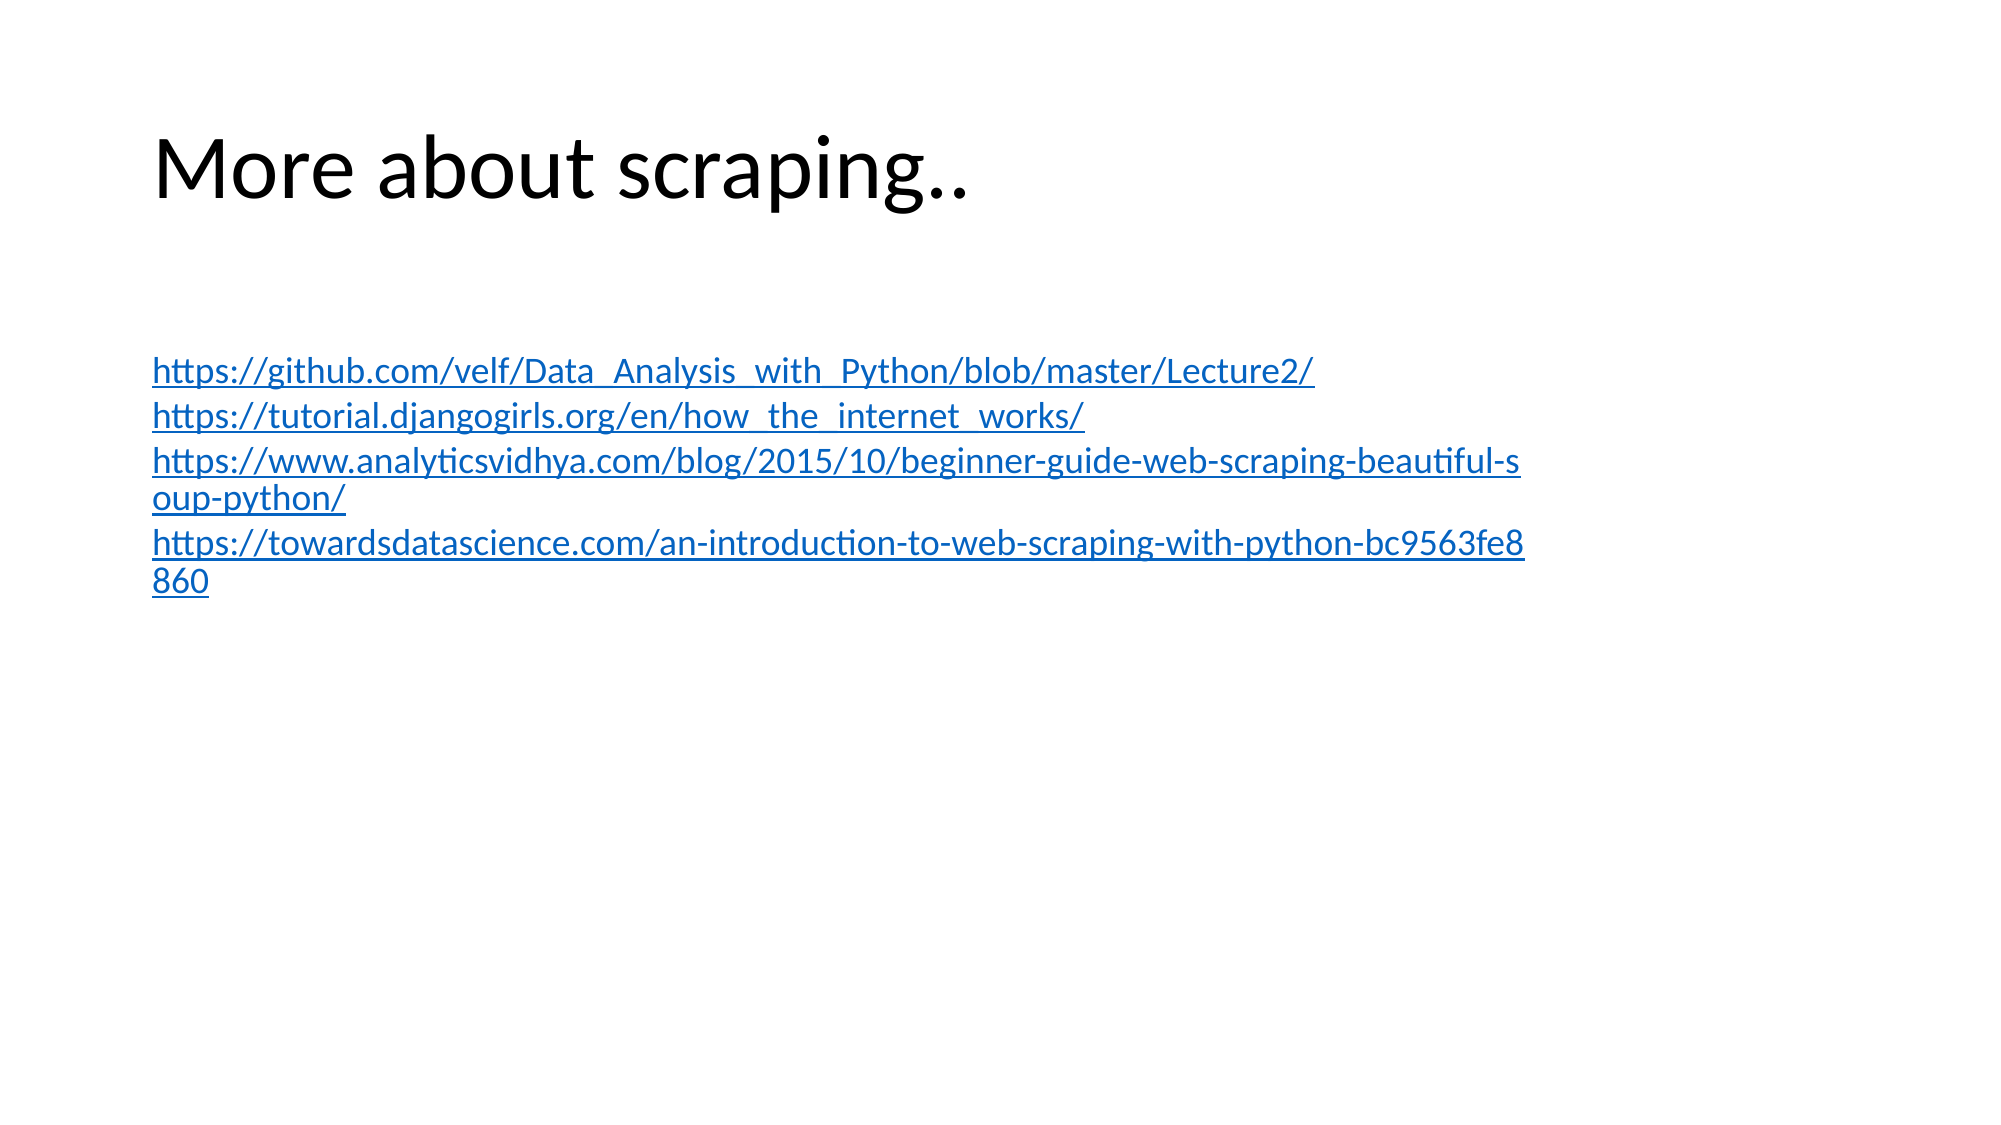

# More about scraping..
https://github.com/velf/Data_Analysis_with_Python/blob/master/Lecture2/
https://tutorial.djangogirls.org/en/how_the_internet_works/
https://www.analyticsvidhya.com/blog/2015/10/beginner-guide-web-scraping-beautiful-soup-python/
https://towardsdatascience.com/an-introduction-to-web-scraping-with-python-bc9563fe8860